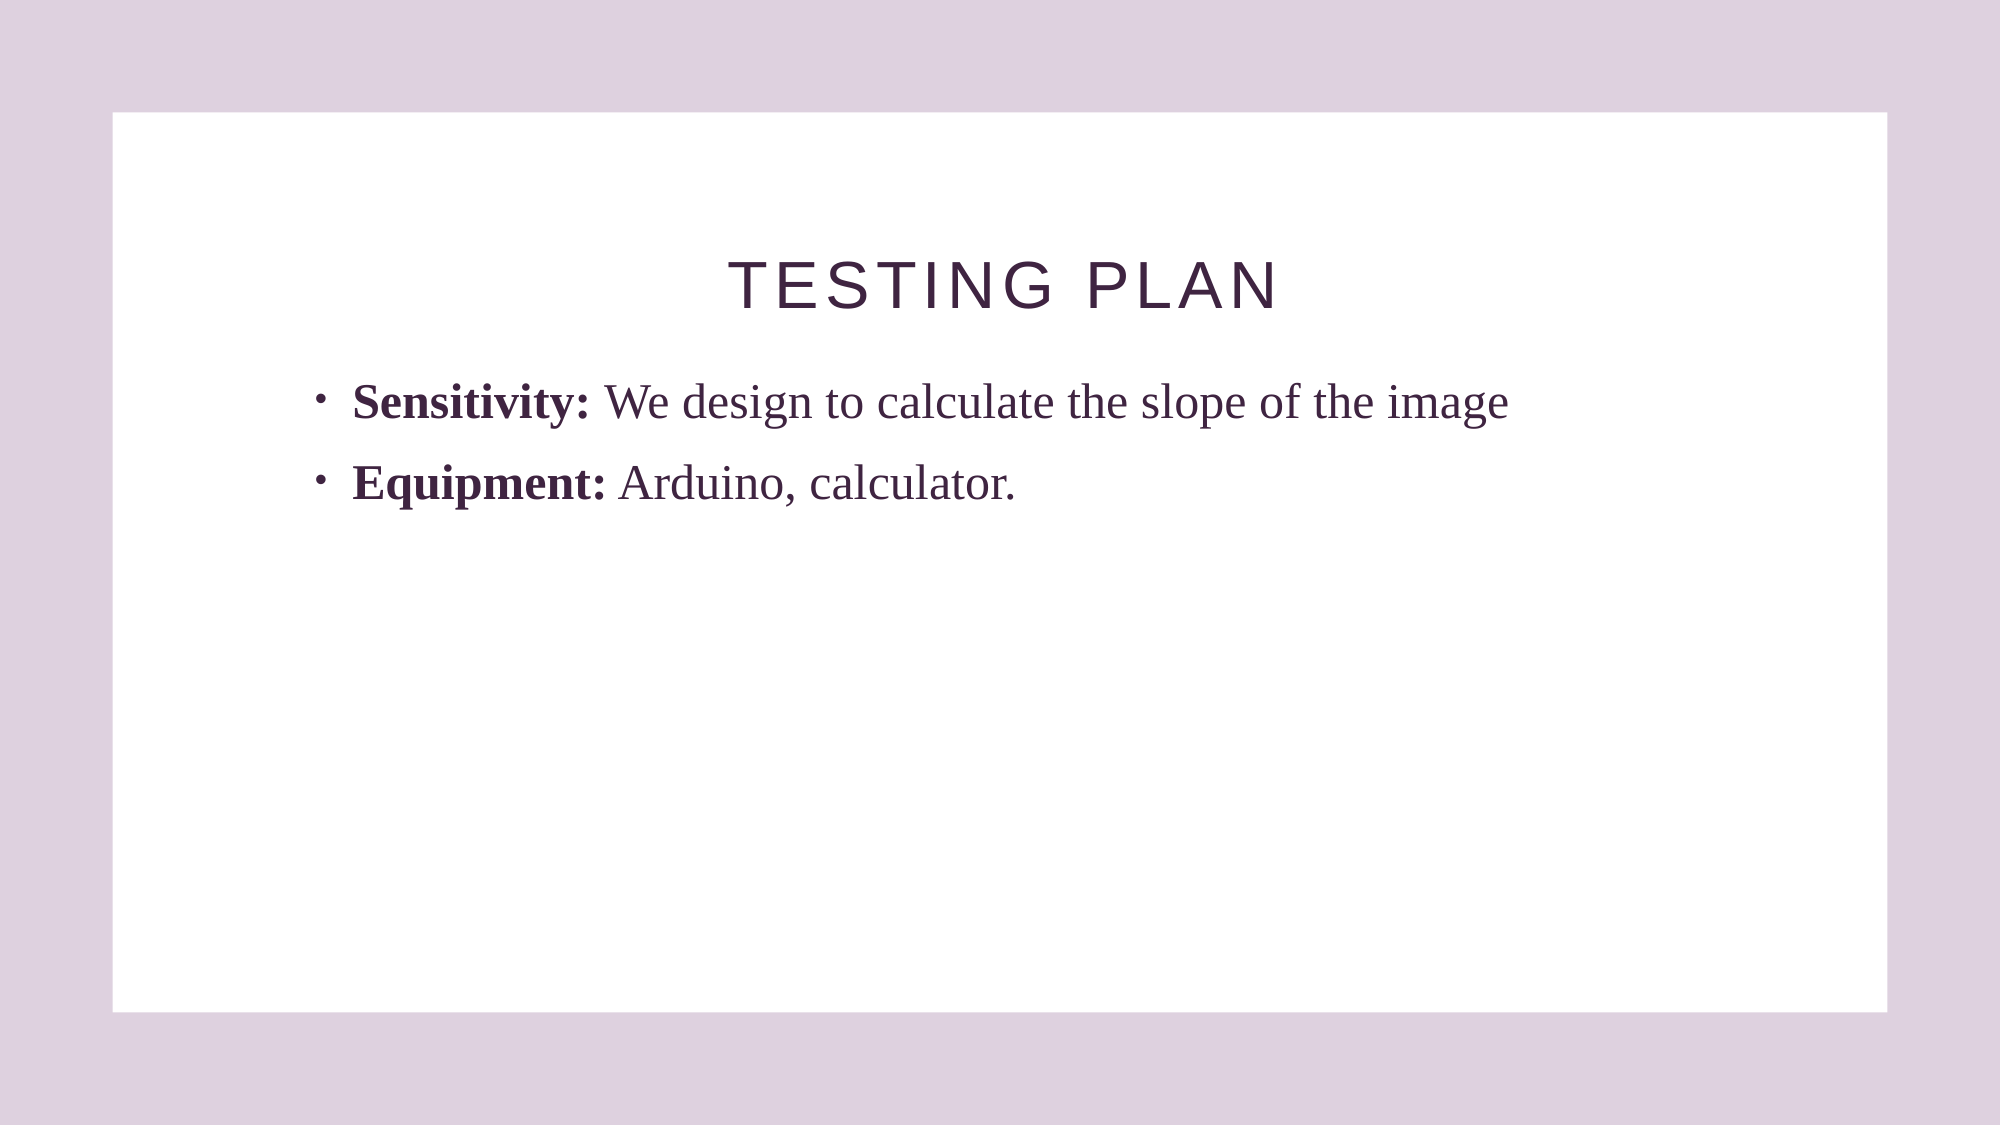

# Testing plan
Sensitivity: We design to calculate the slope of the image
Equipment: Arduino, calculator.